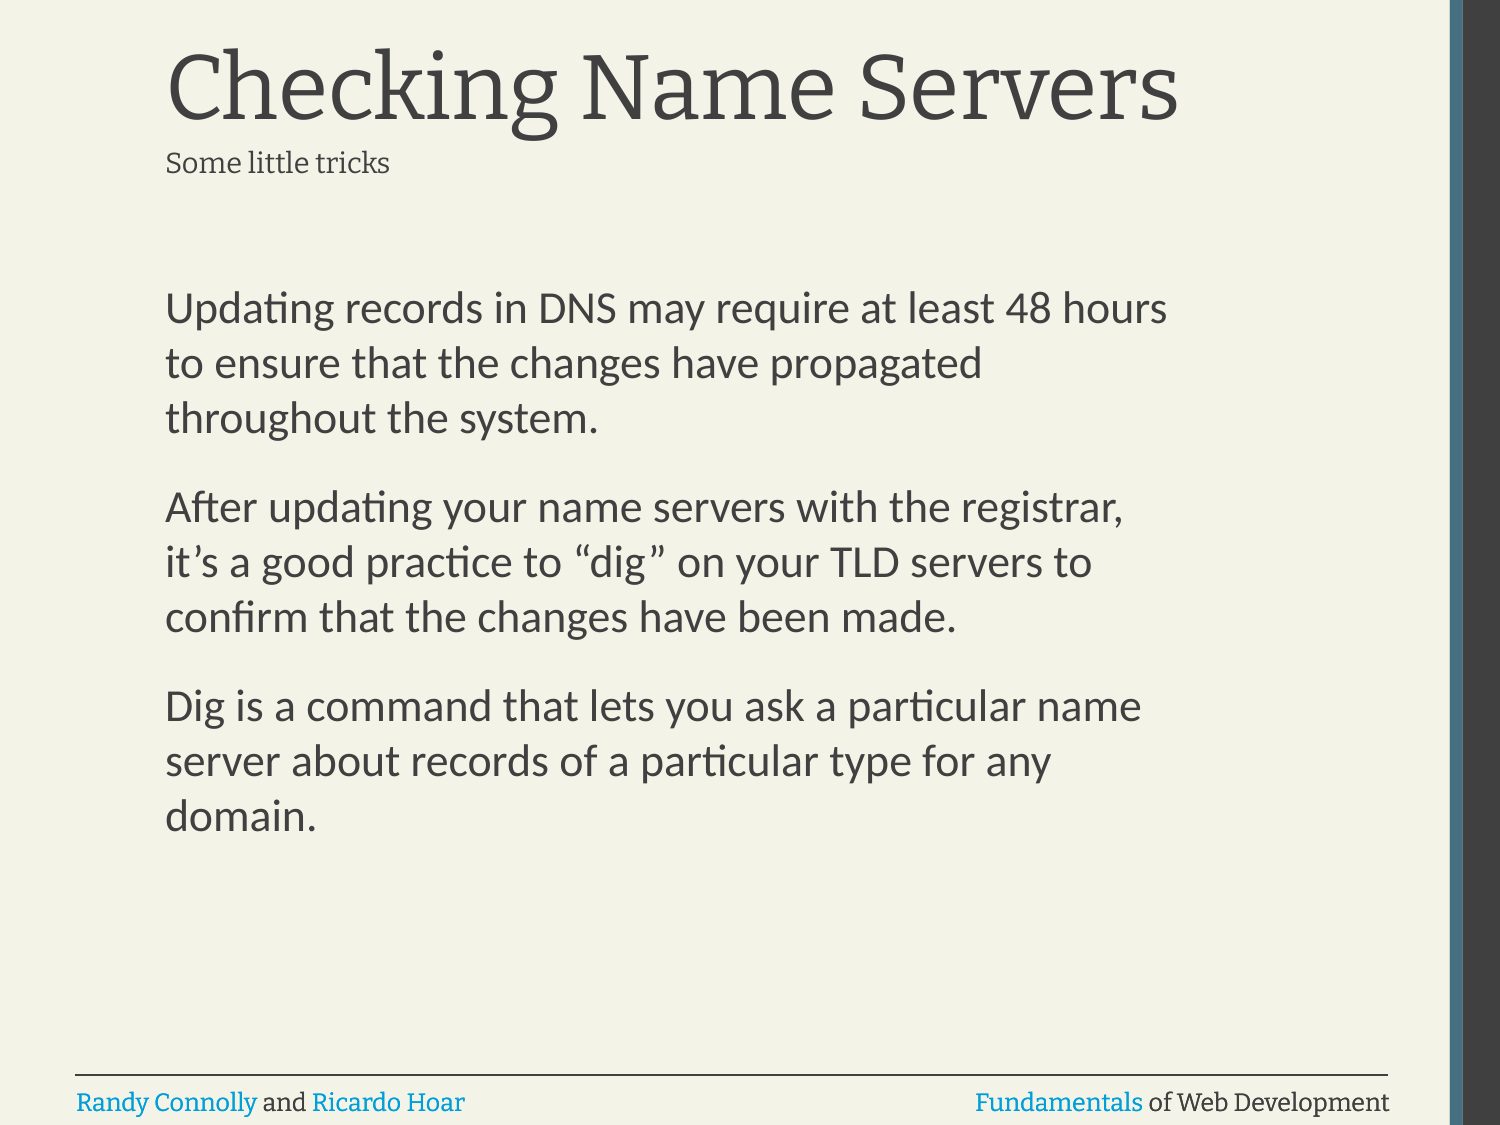

# Checking Name Servers
Some little tricks
Updating records in DNS may require at least 48 hours to ensure that the changes have propagated throughout the system.
After updating your name servers with the registrar, it’s a good practice to “dig” on your TLD servers to confirm that the changes have been made.
Dig is a command that lets you ask a particular name server about records of a particular type for any domain.